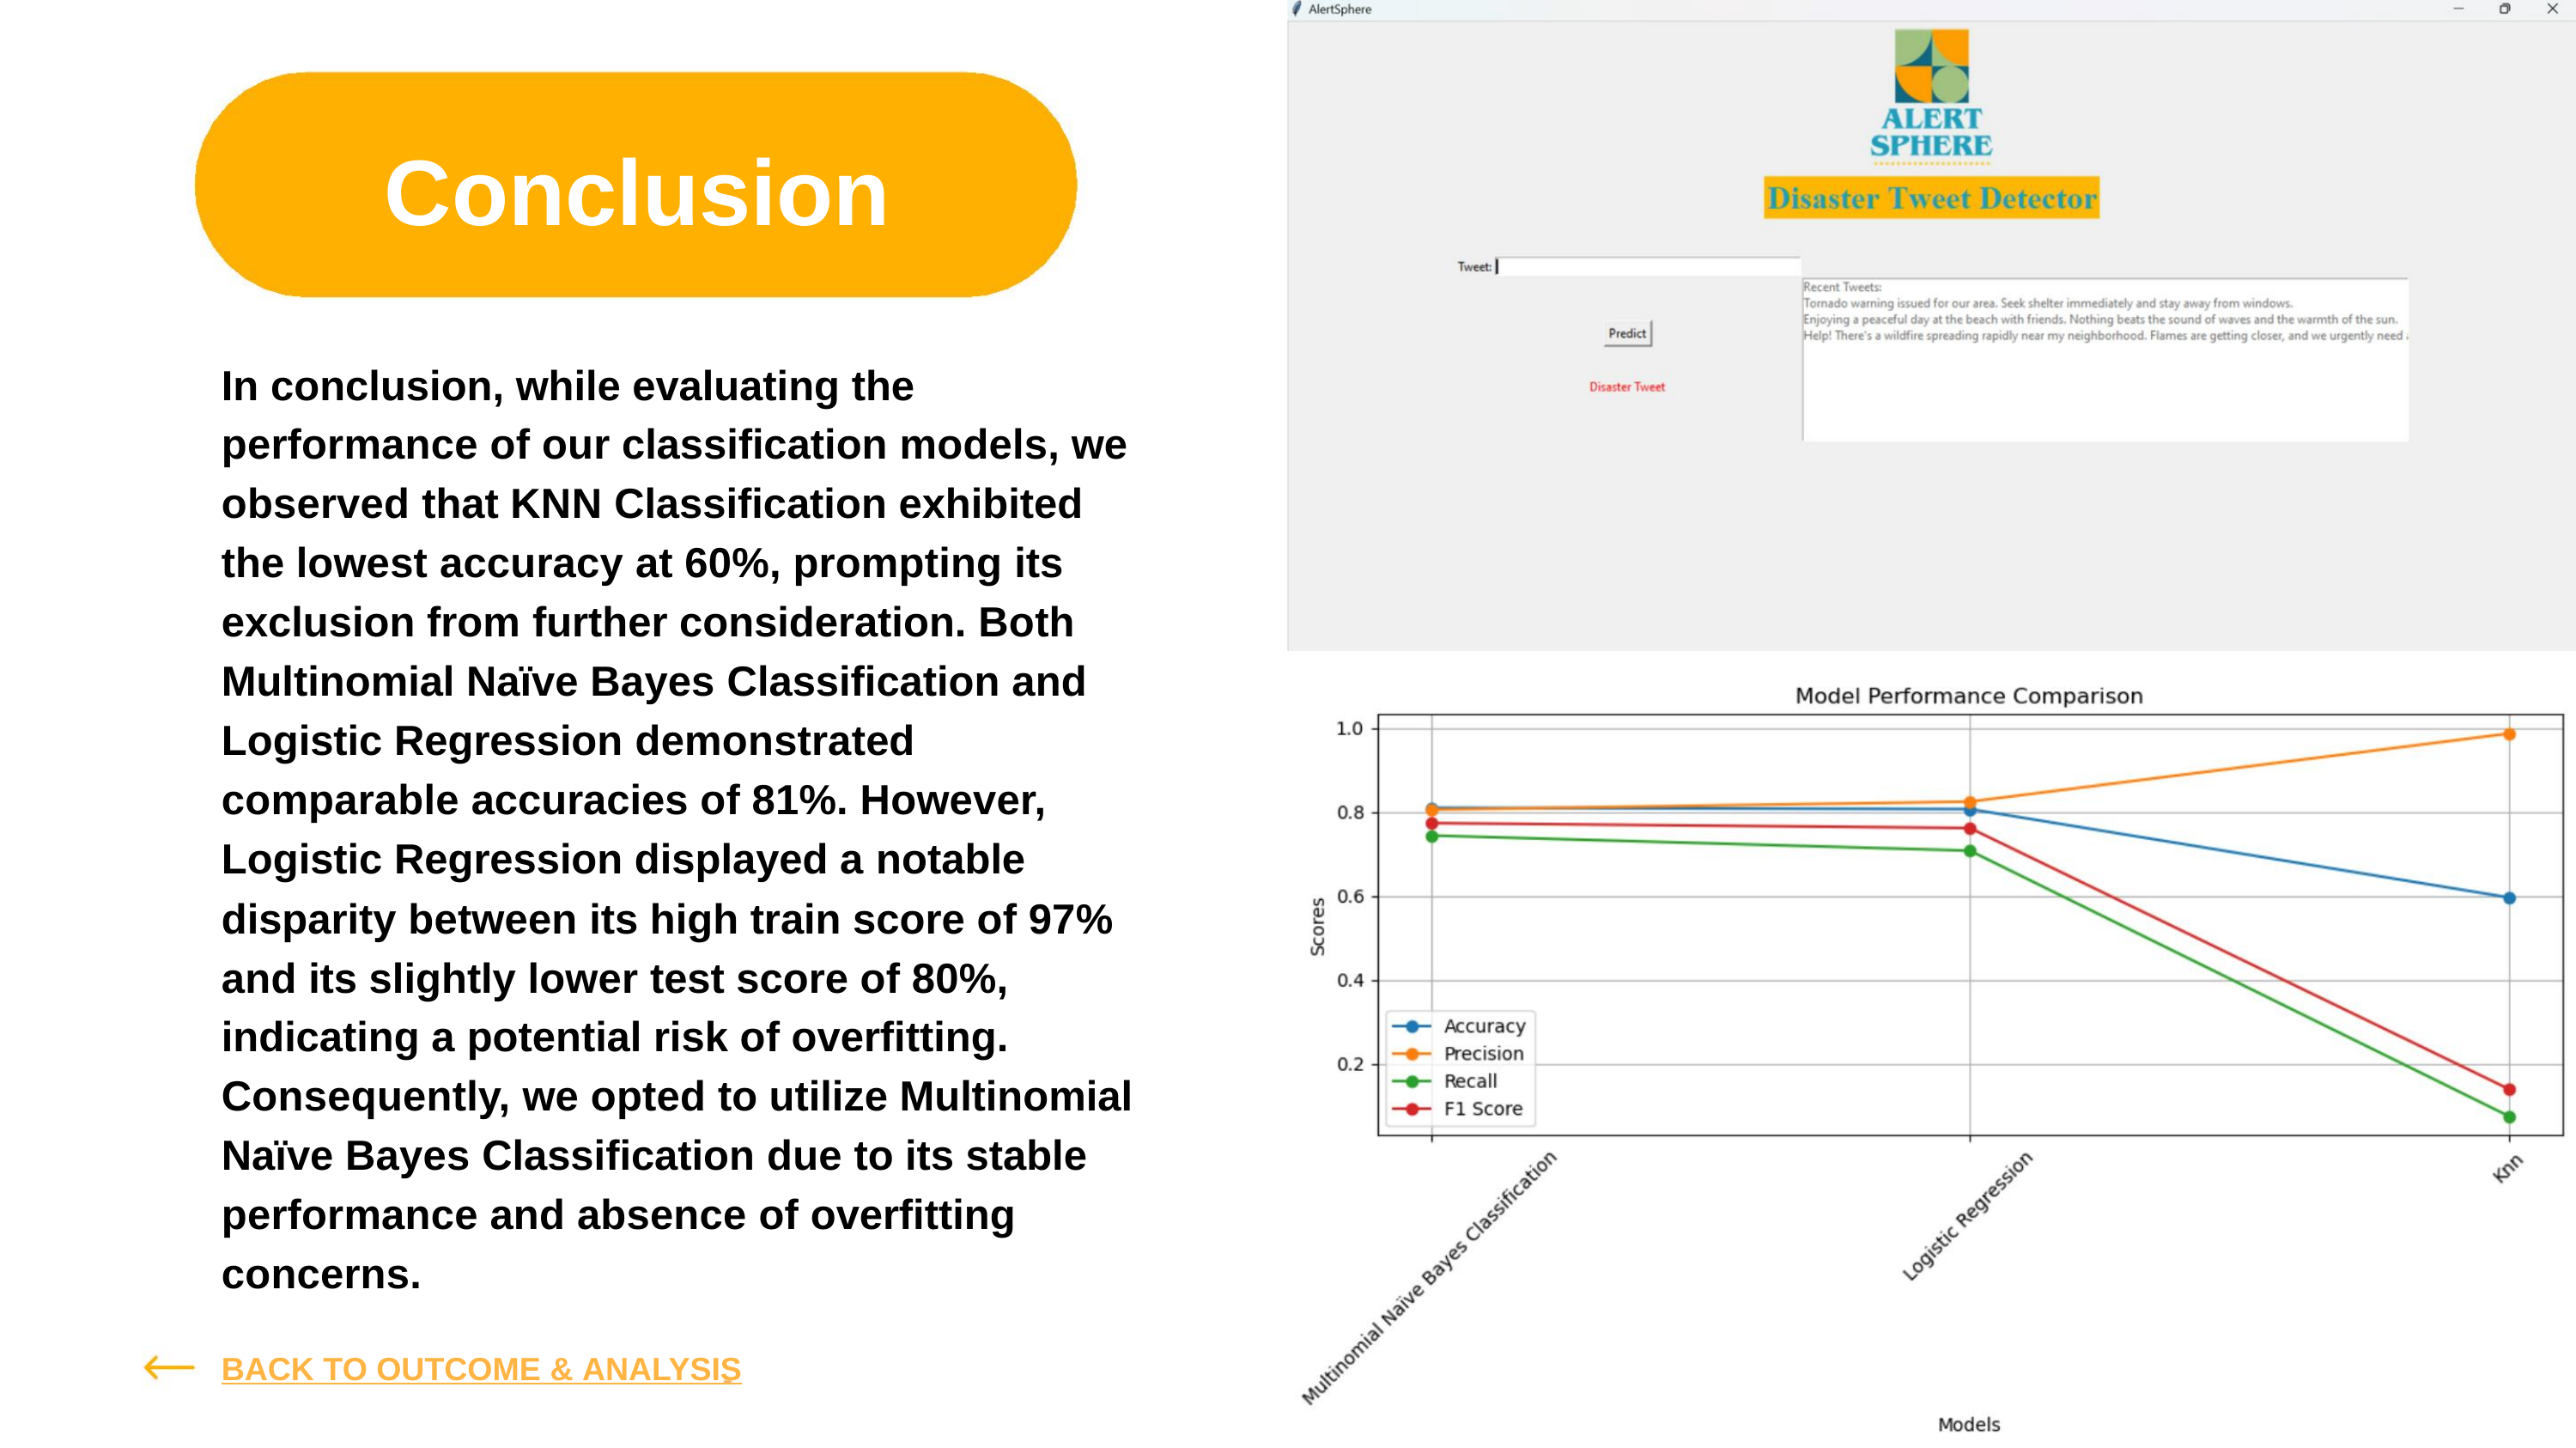

Conclusion
In conclusion, while evaluating the
performance of our classification models, we
observed that KNN Classification exhibited
the lowest accuracy at 60%, prompting its
exclusion from further consideration. Both
Multinomial Naïve Bayes Classification and
Logistic Regression demonstrated
comparable accuracies of 81%. However,
Logistic Regression displayed a notable
disparity between its high train score of 97%
and its slightly lower test score of 80%,
indicating a potential risk of overfitting.
Consequently, we opted to utilize Multinomial
Naïve Bayes Classification due to its stable
performance and absence of overfitting
concerns.
BACK TO OUTCOME & ANALYSIS